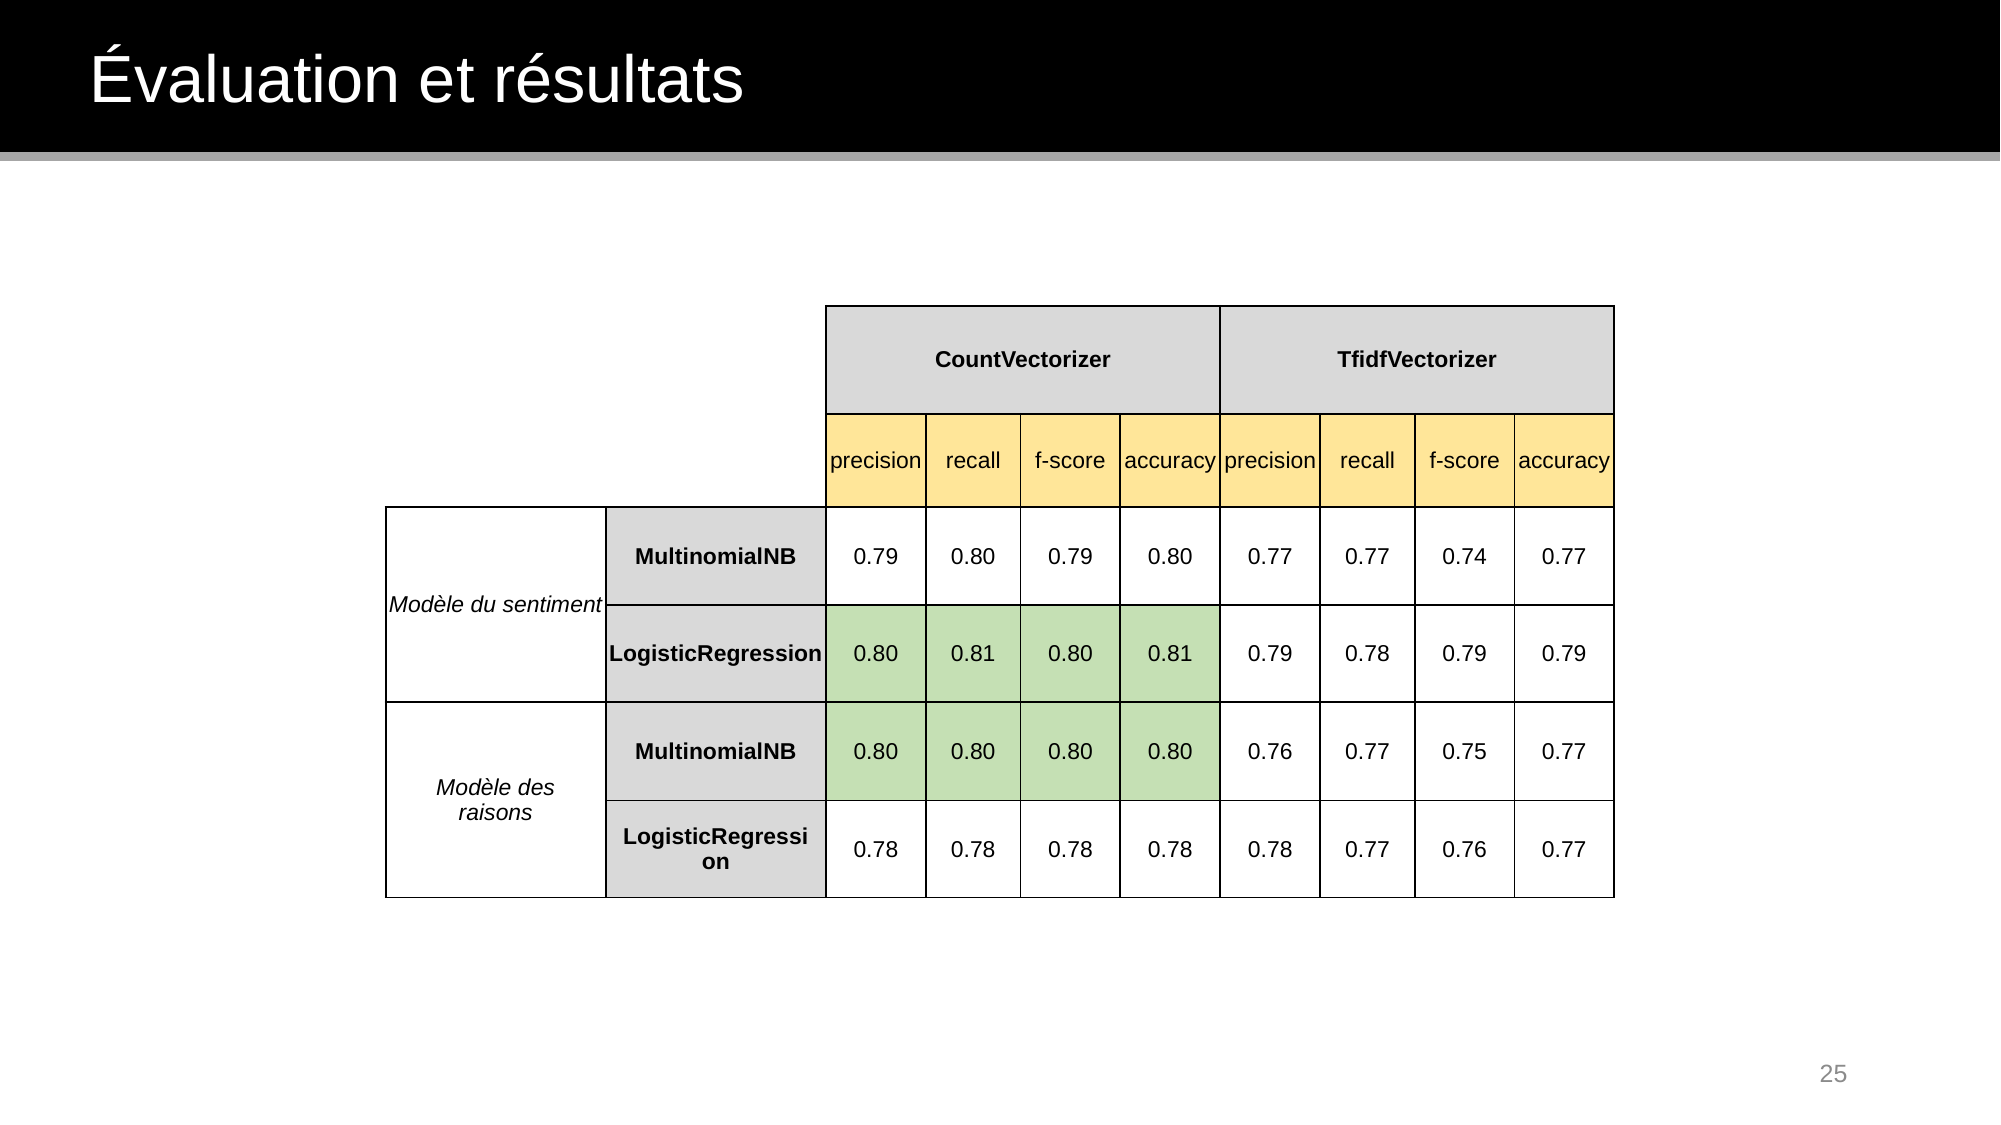

Évaluation et résultats

|  |  | CountVectorizer |  |  |  | TfidfVectorizer |  |  |  |
| --- | --- | --- | --- | --- | --- | --- | --- | --- | --- |
|  |  | precision | recall | f-score | accuracy | precision | recall | f-score | accuracy |
| Modèle du sentiment | MultinomialNB | 0.79 | 0.80 | 0.79 | 0.80 | 0.77 | 0.77 | 0.74 | 0.77 |
|  | LogisticRegression | 0.80 | 0.81 | 0.80 | 0.81 | 0.79 | 0.78 | 0.79 | 0.79 |
| Modèle des raisons | MultinomialNB | 0.80 | 0.80 | 0.80 | 0.80 | 0.76 | 0.77 | 0.75 | 0.77 |
| --- | --- | --- | --- | --- | --- | --- | --- | --- | --- |
|  | LogisticRegression | 0.78 | 0.78 | 0.78 | 0.78 | 0.78 | 0.77 | 0.76 | 0.77 |

25